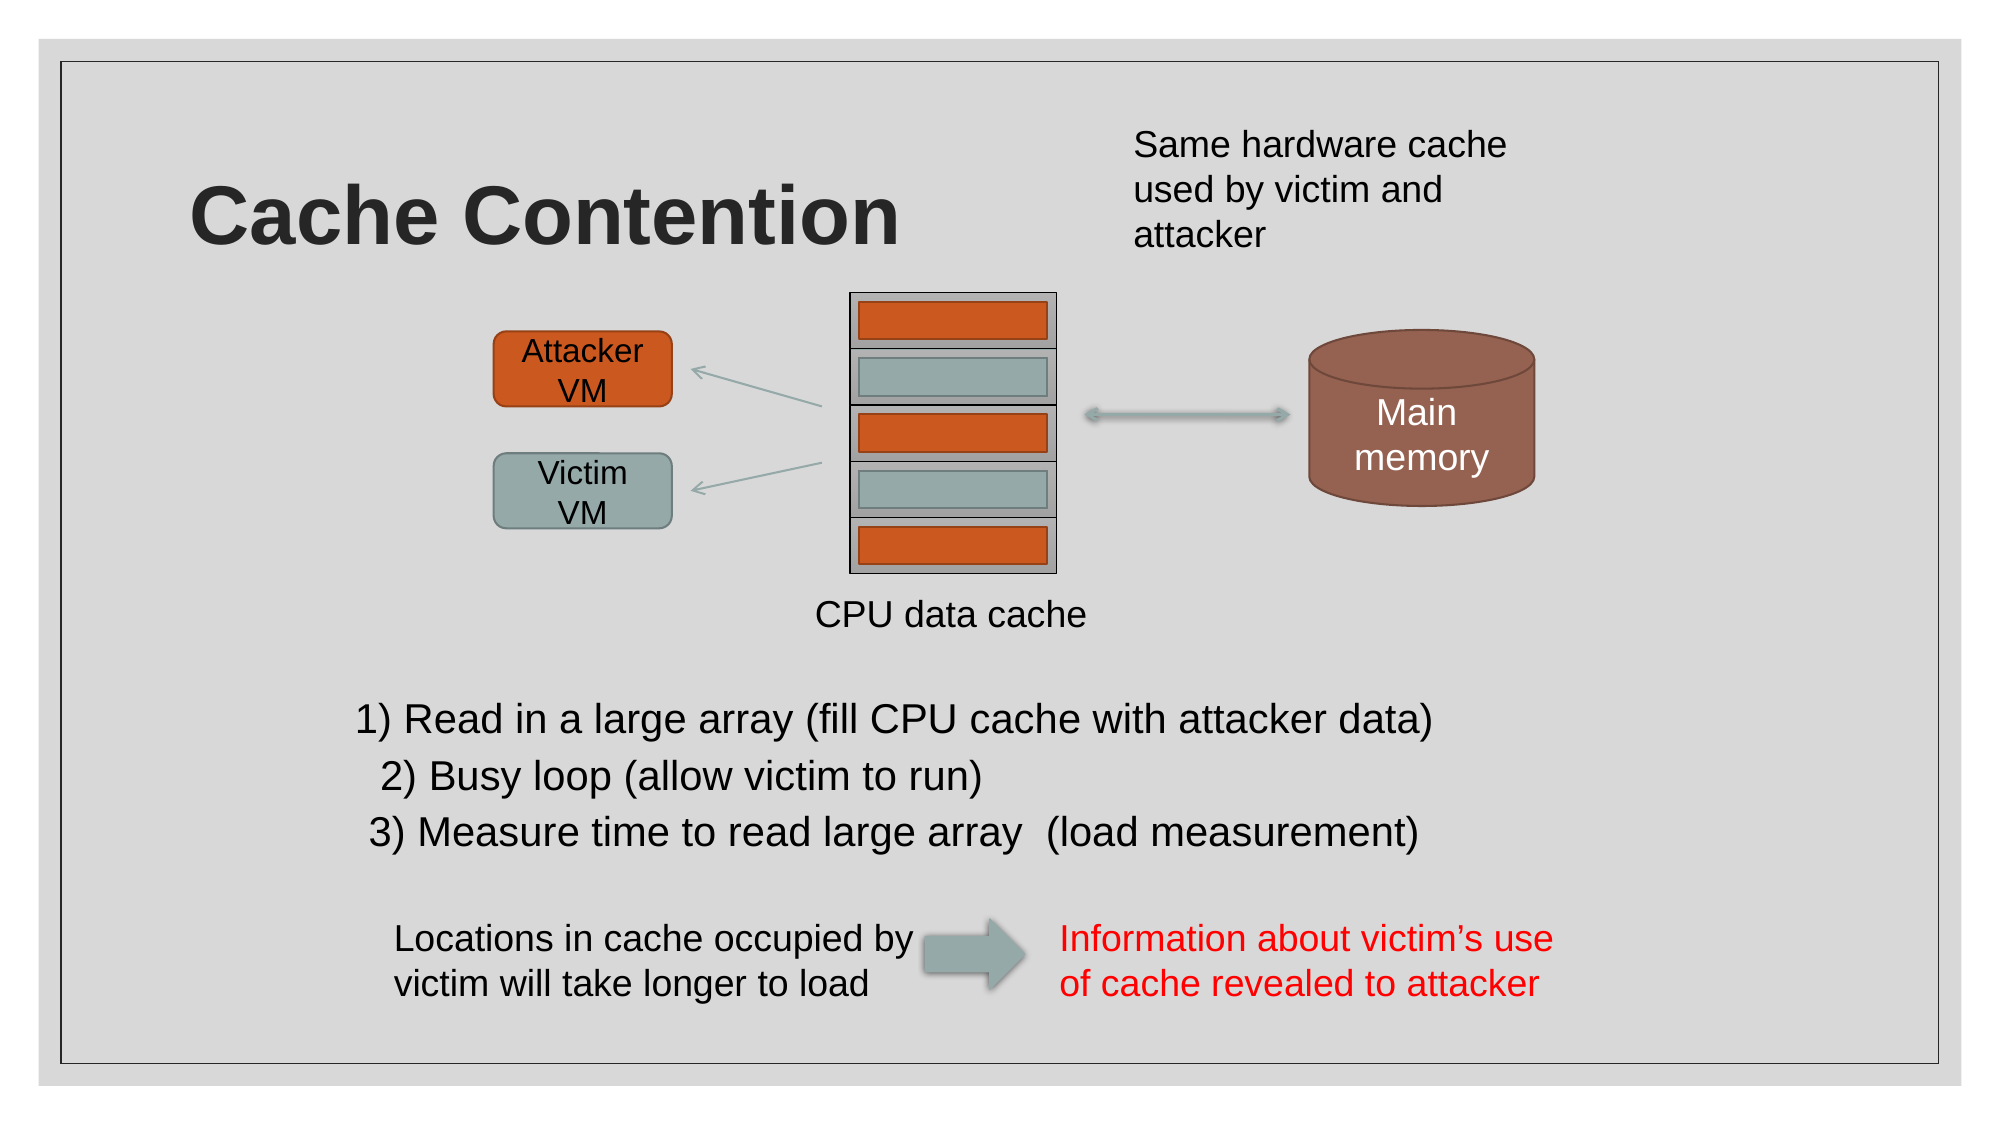

# Cache Contention
Same hardware cache used by victim and attacker

Main
memory
Attacker VM

Victim VM

CPU data cache
1) Read in a large array (fill CPU cache with attacker data)
2) Busy loop (allow victim to run)
3) Measure time to read large array  (load measurement)
Locations in cache occupied by victim will take longer to load
Information about victim’s use of cache revealed to attacker